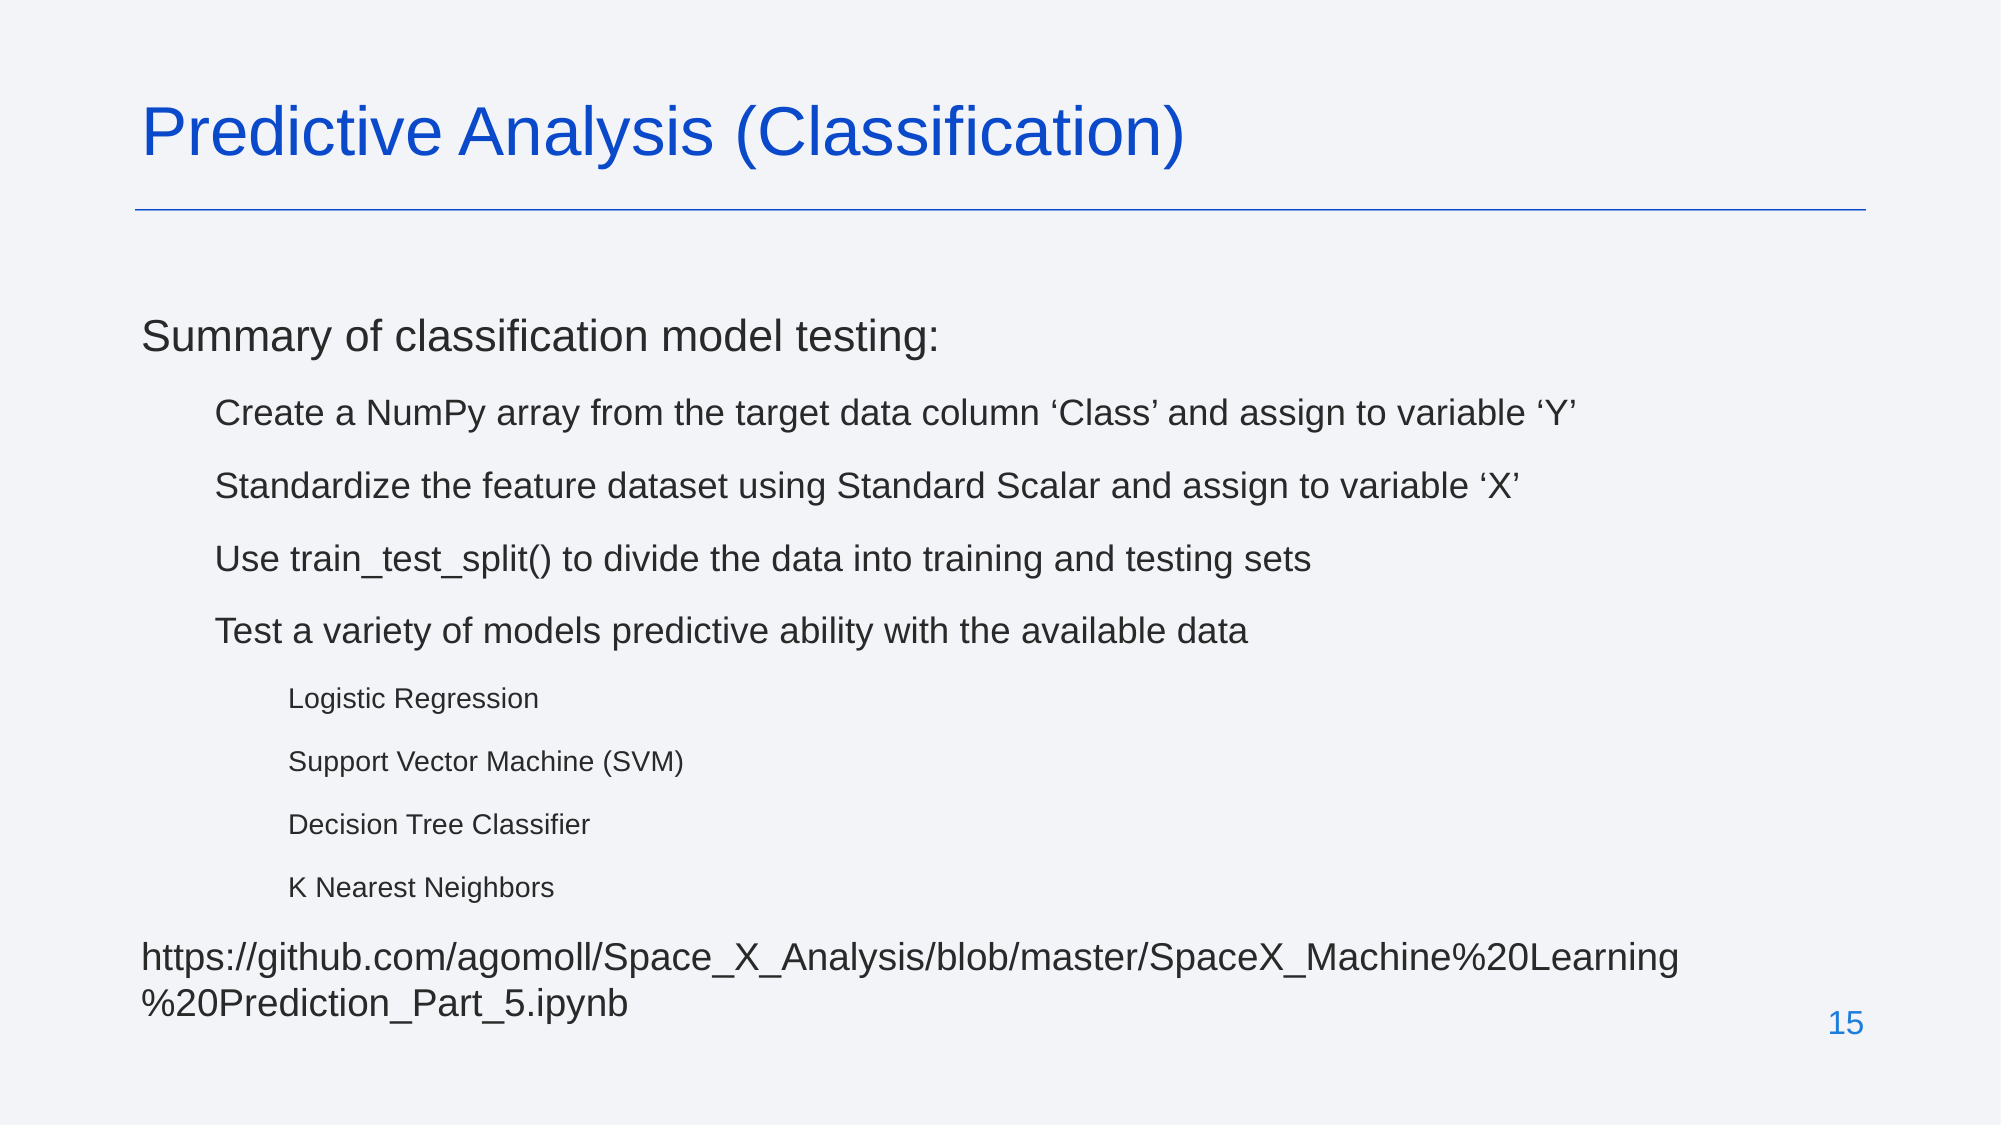

Predictive Analysis (Classification)
Summary of classification model testing:
Create a NumPy array from the target data column ‘Class’ and assign to variable ‘Y’
Standardize the feature dataset using Standard Scalar and assign to variable ‘X’
Use train_test_split() to divide the data into training and testing sets
Test a variety of models predictive ability with the available data
Logistic Regression
Support Vector Machine (SVM)
Decision Tree Classifier
K Nearest Neighbors
https://github.com/agomoll/Space_X_Analysis/blob/master/SpaceX_Machine%20Learning%20Prediction_Part_5.ipynb
15